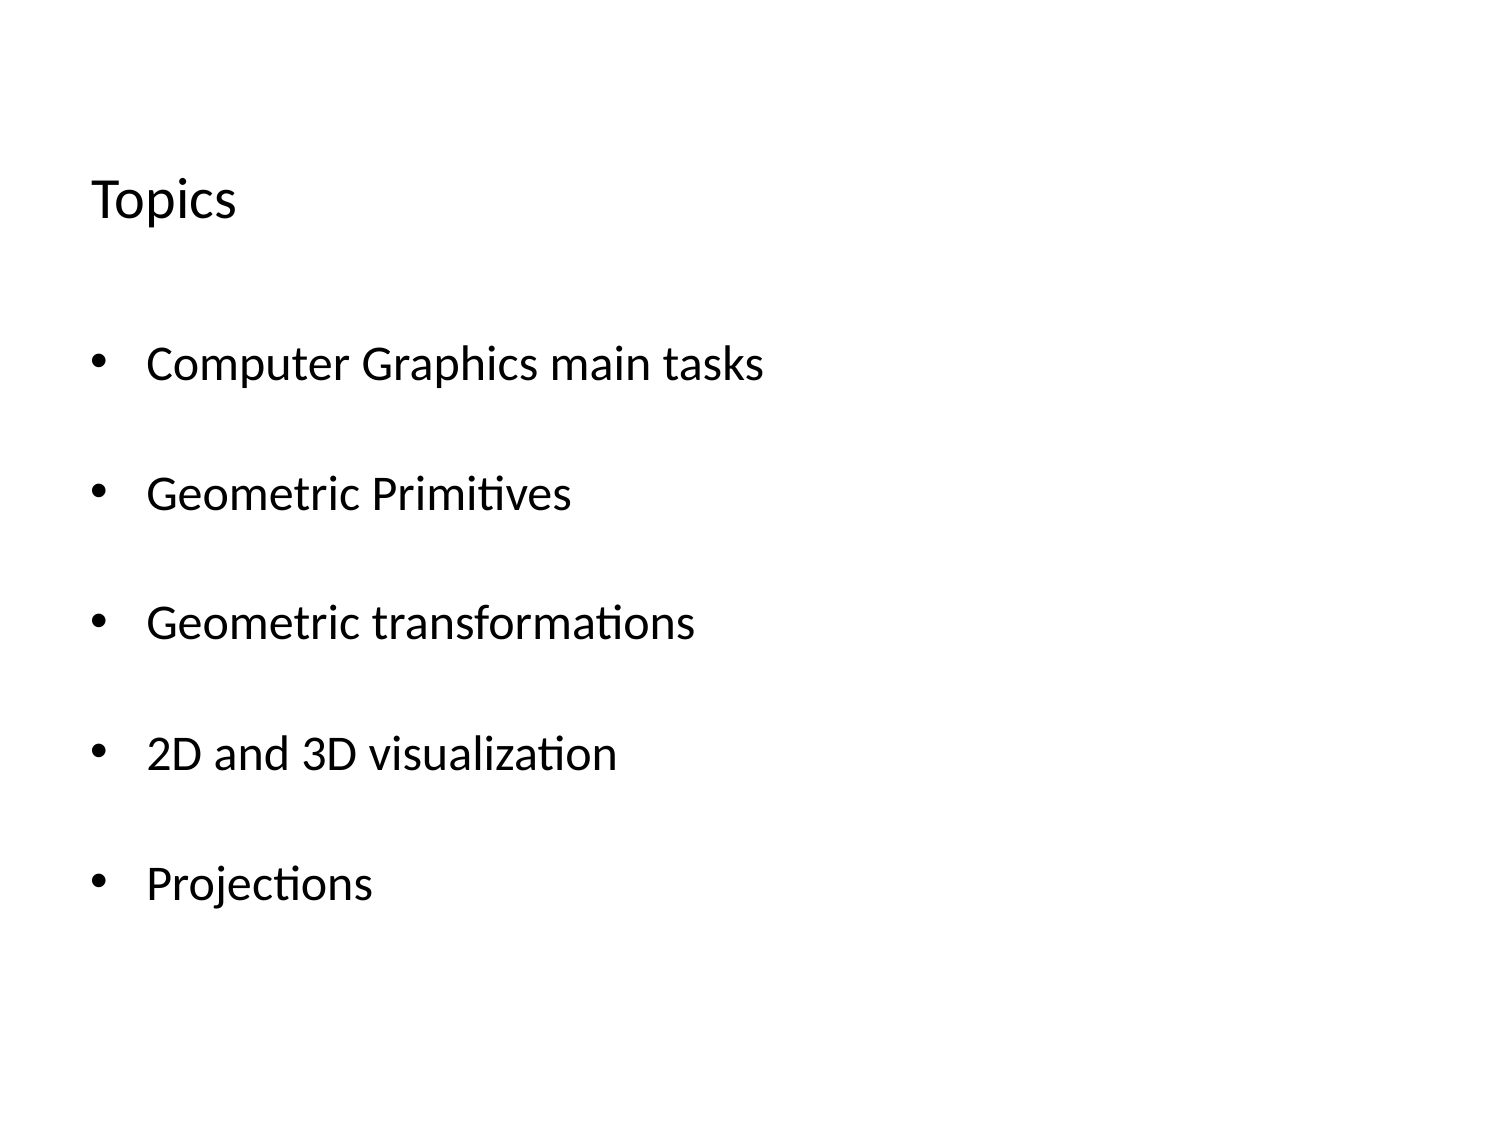

# Topics
Computer Graphics main tasks
Geometric Primitives
Geometric transformations
2D and 3D visualization
Projections